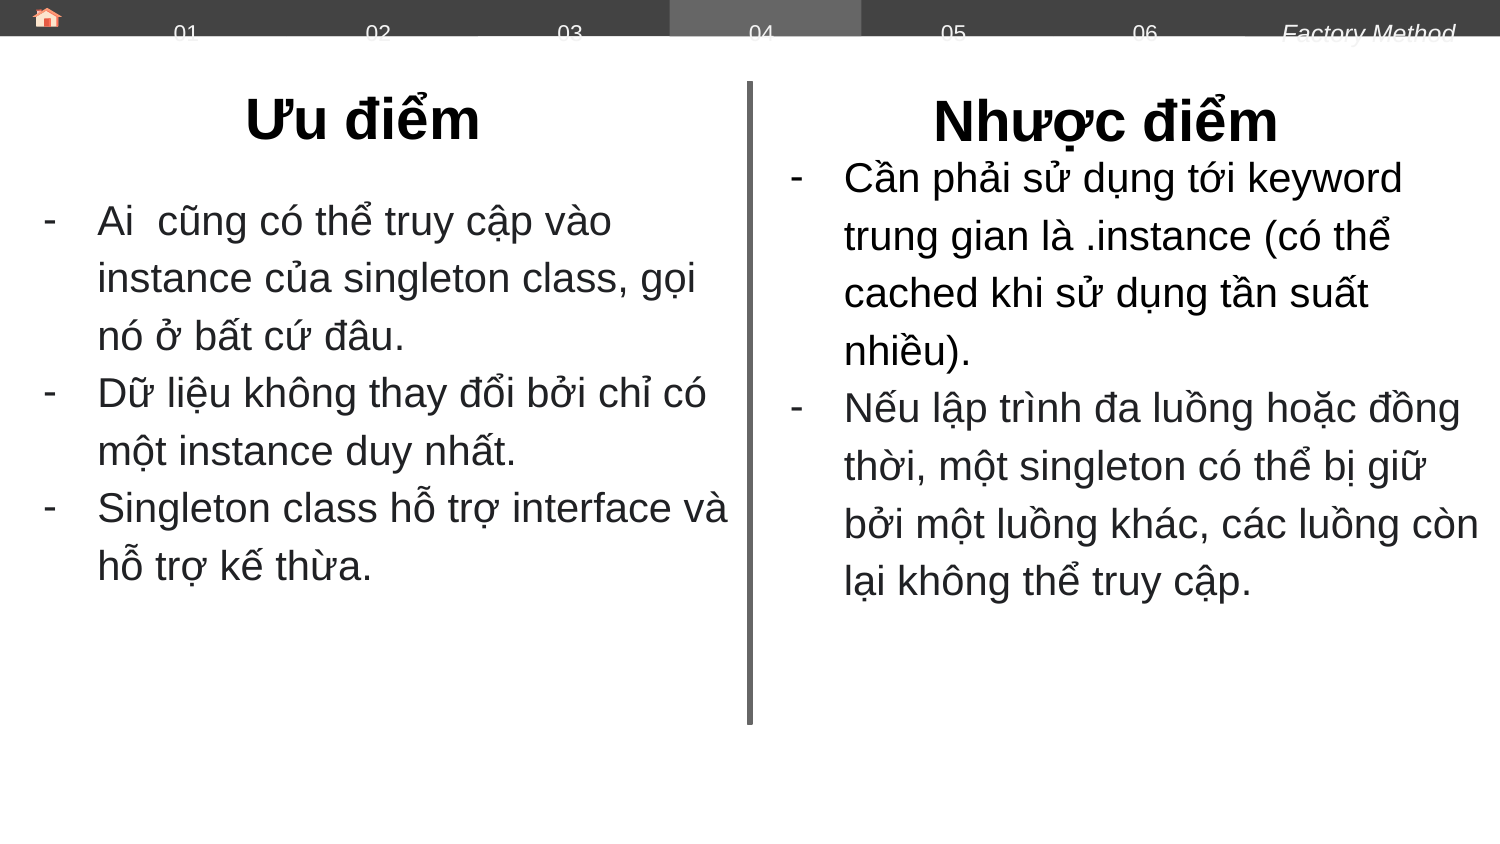

Factory Method

01
02
03
05
06
04

Ưu điểm
Nhược điểm
Cần phải sử dụng tới keyword trung gian là .instance (có thể cached khi sử dụng tần suất nhiều).
Nếu lập trình đa luồng hoặc đồng thời, một singleton có thể bị giữ bởi một luồng khác, các luồng còn lại không thể truy cập.

Ai  cũng có thể truy cập vào instance của singleton class, gọi nó ở bất cứ đâu.
Dữ liệu không thay đổi bởi chỉ có một instance duy nhất.
Singleton class hỗ trợ interface và hỗ trợ kế thừa.